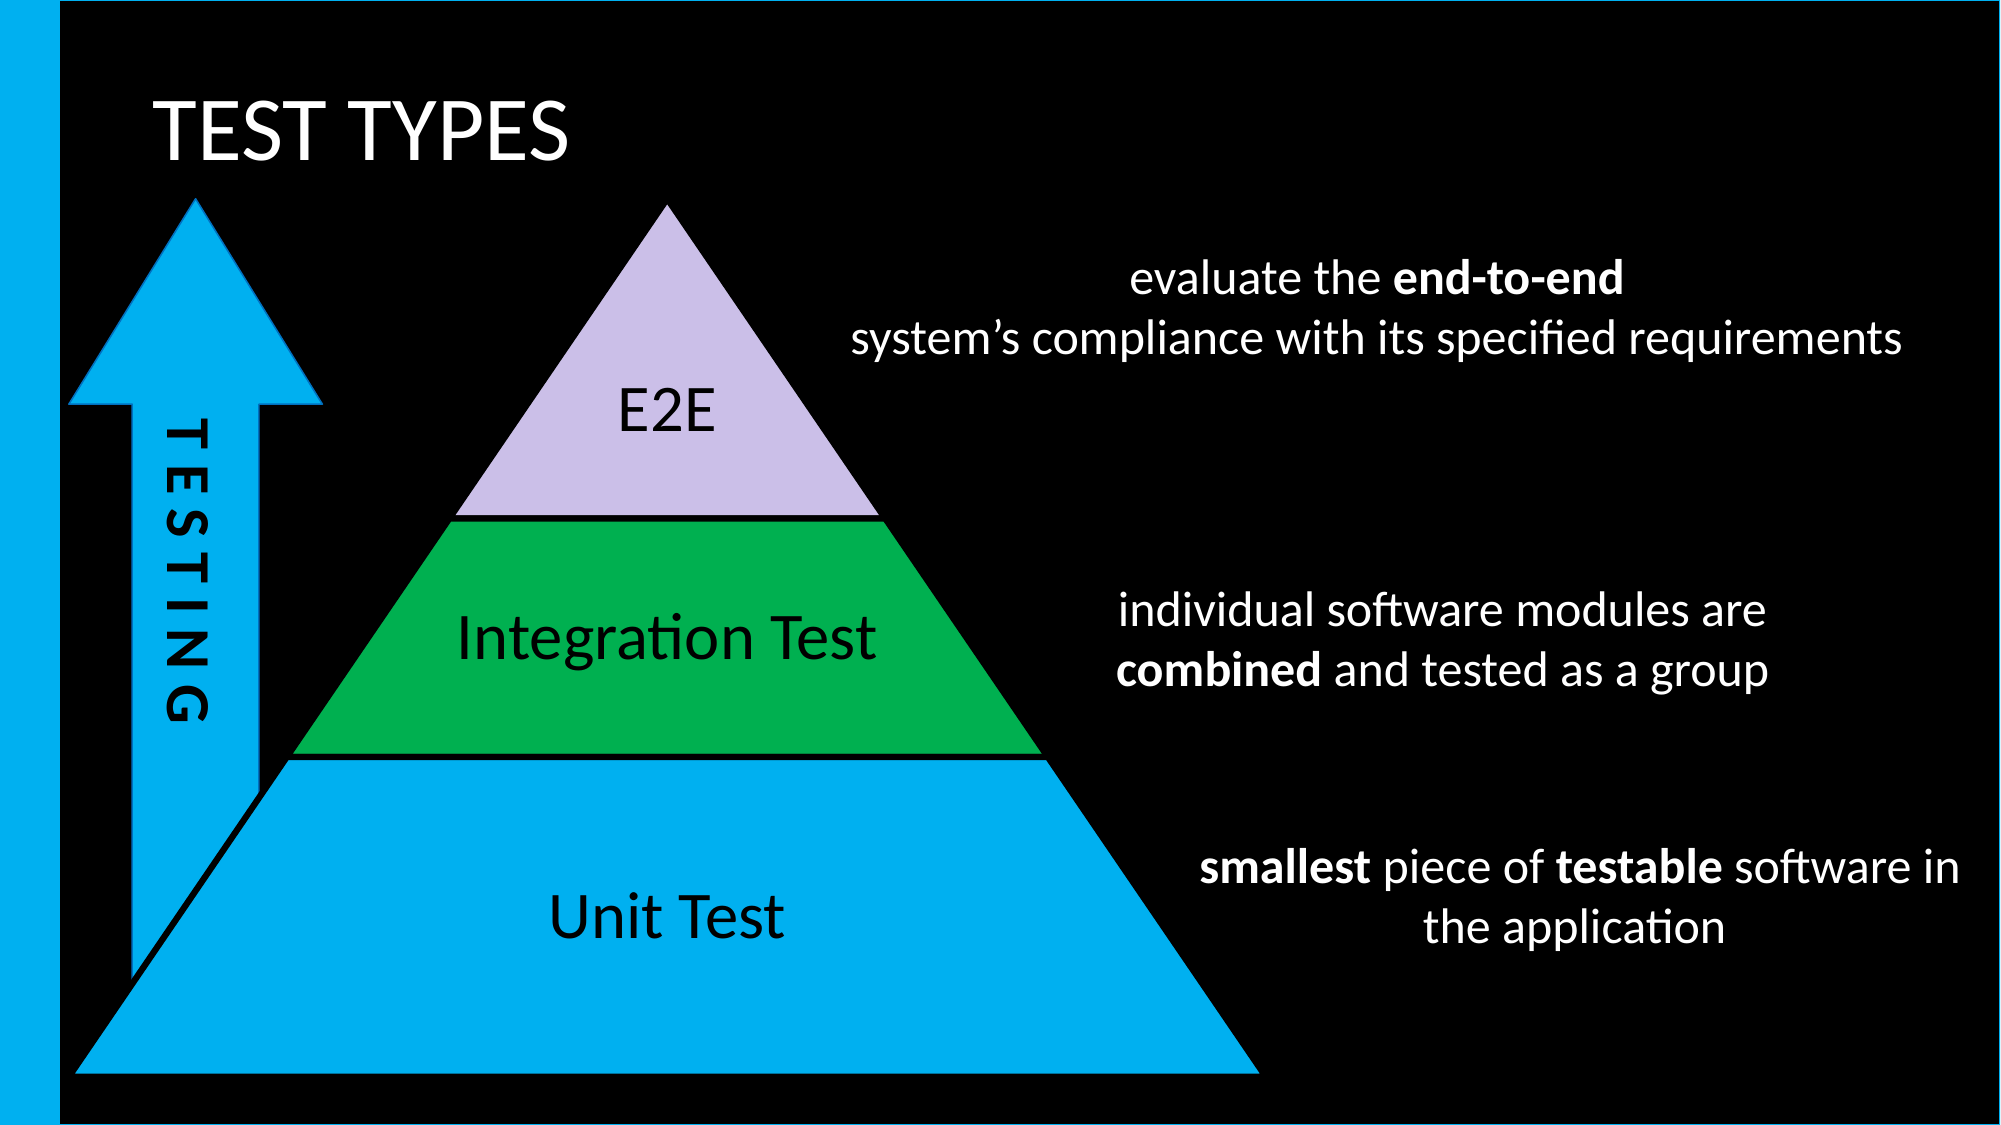

# TEST TYPES

E2E
evaluate the end-to-end
system’s compliance with its specified requirements

Integration Test
T E S T I N G
individual software modules are
combined and tested as a group
Unit Test
smallest piece of testable software in the application